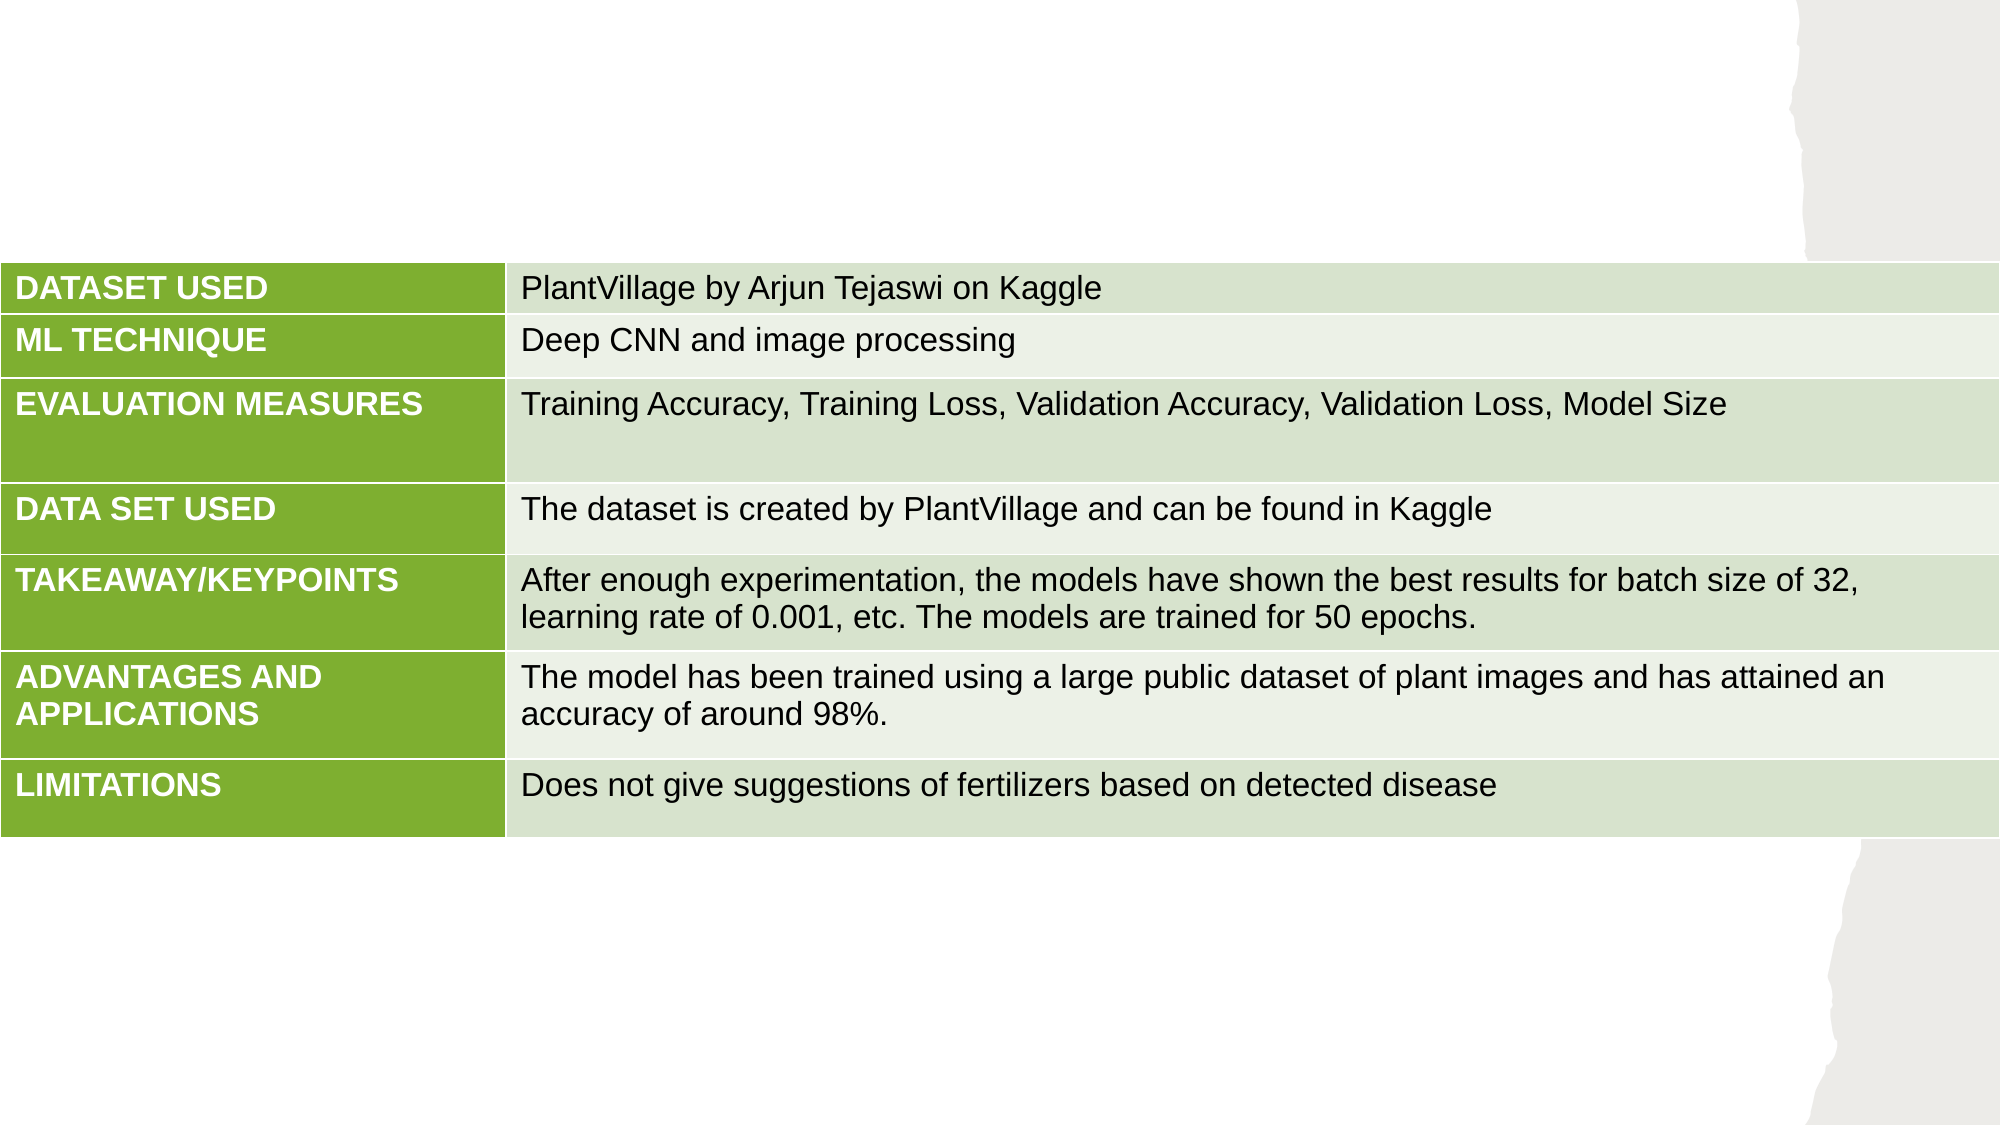

| DATASET USED | PlantVillage by Arjun Tejaswi on Kaggle |
| --- | --- |
| ML TECHNIQUE | Deep CNN and image processing |
| EVALUATION MEASURES | Training Accuracy, Training Loss, Validation Accuracy, Validation Loss, Model Size |
| DATA SET USED | The dataset is created by PlantVillage and can be found in Kaggle |
| TAKEAWAY/KEYPOINTS | After enough experimentation, the models have shown the best results for batch size of 32, learning rate of 0.001, etc. The models are trained for 50 epochs. |
| ADVANTAGES AND APPLICATIONS | The model has been trained using a large public dataset of plant images and has attained an accuracy of around 98%. |
| LIMITATIONS | Does not give suggestions of fertilizers based on detected disease |